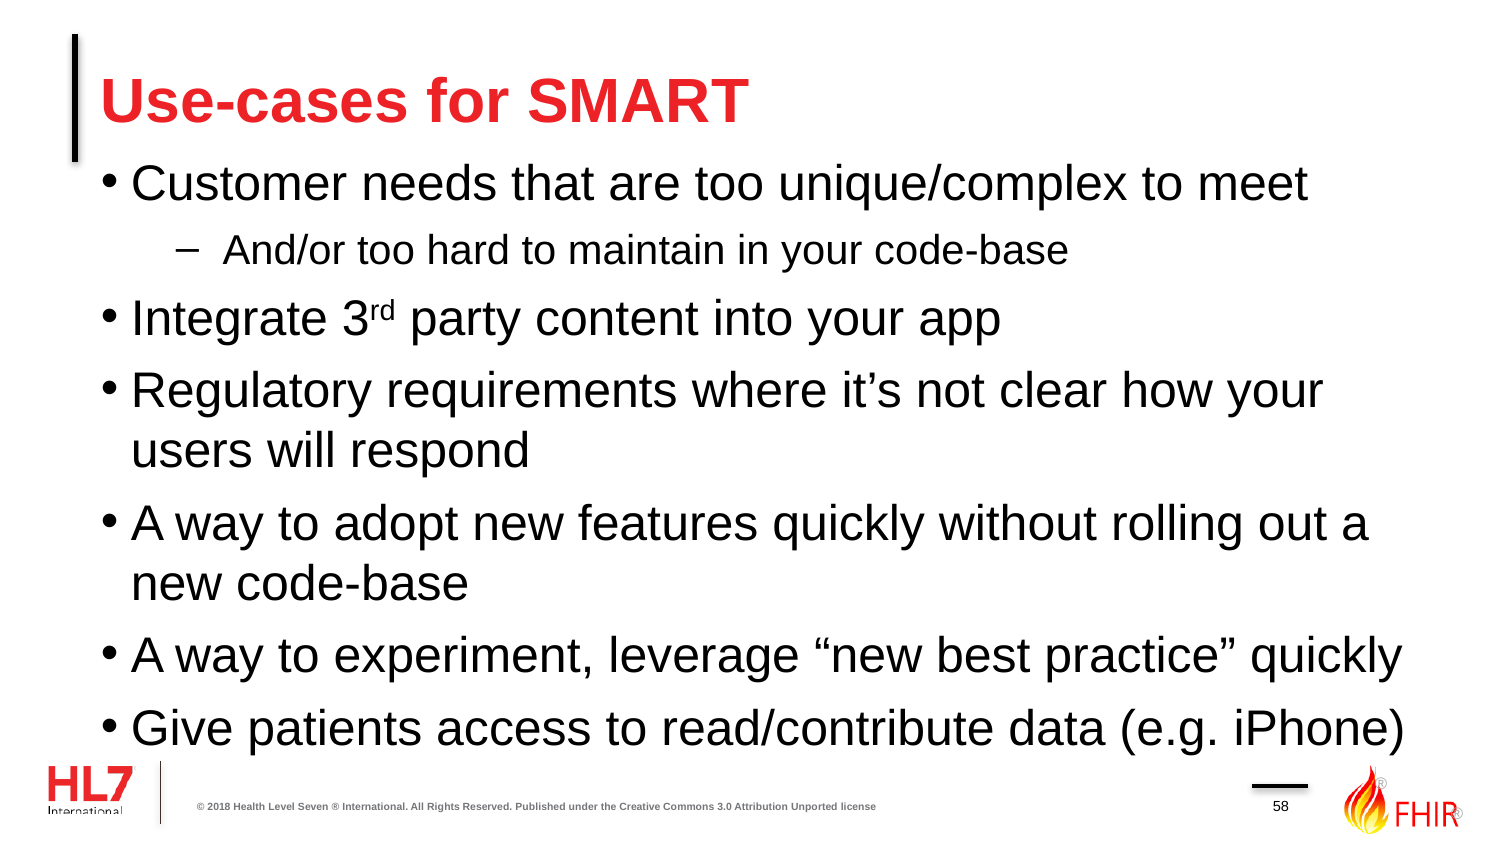

# Use-cases for SMART
Customer needs that are too unique/complex to meet
And/or too hard to maintain in your code-base
Integrate 3rd party content into your app
Regulatory requirements where it’s not clear how your users will respond
A way to adopt new features quickly without rolling out a new code-base
A way to experiment, leverage “new best practice” quickly
Give patients access to read/contribute data (e.g. iPhone)
58
© 2018 Health Level Seven ® International. All Rights Reserved. Published under the Creative Commons 3.0 Attribution Unported license